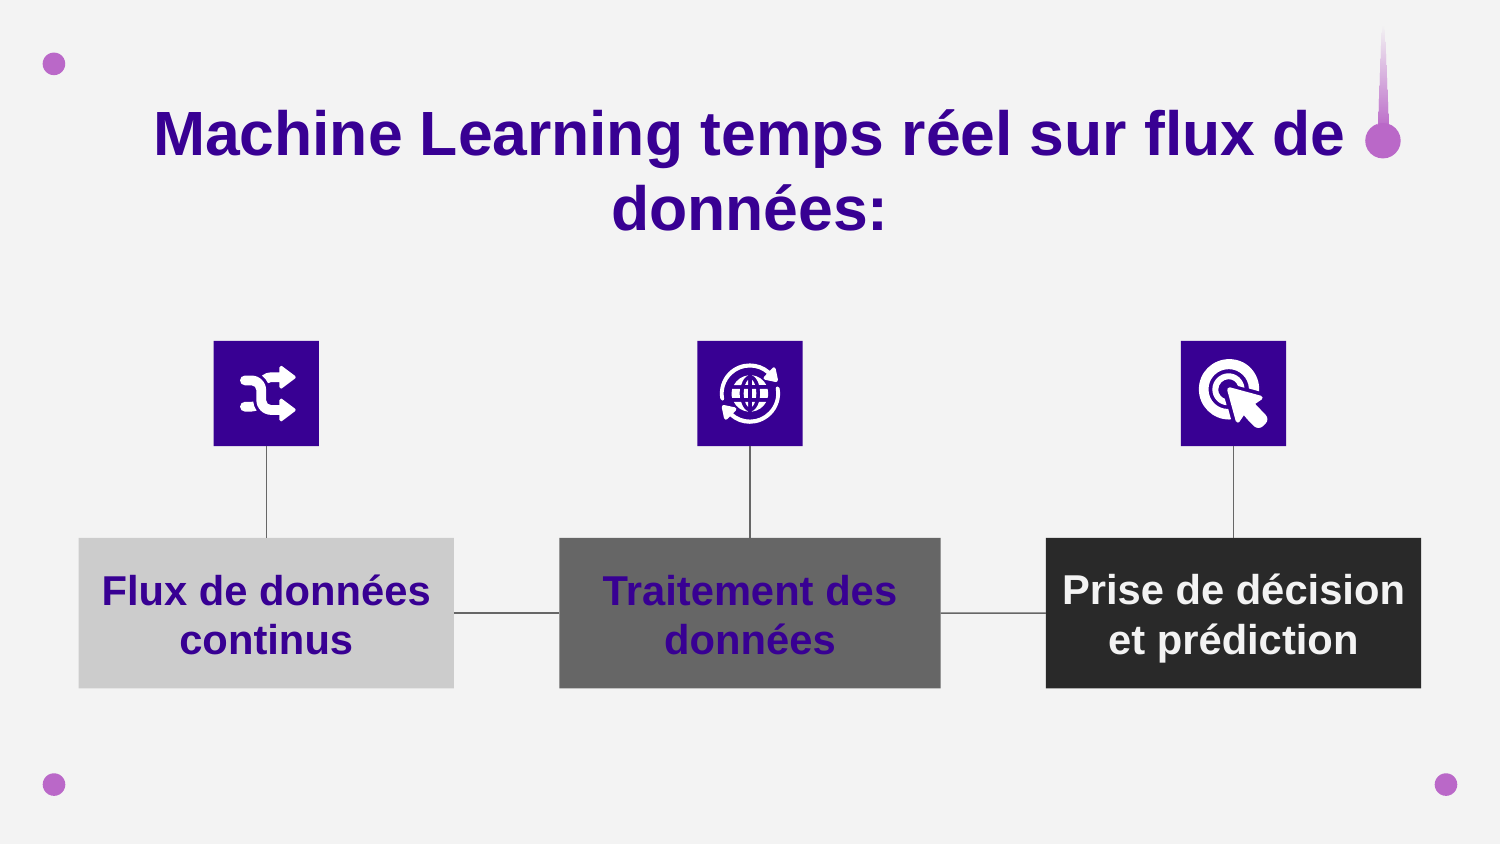

# Machine Learning temps réel sur flux de données:

Prise de décision et prédiction
Flux de données continus
Traitement des données